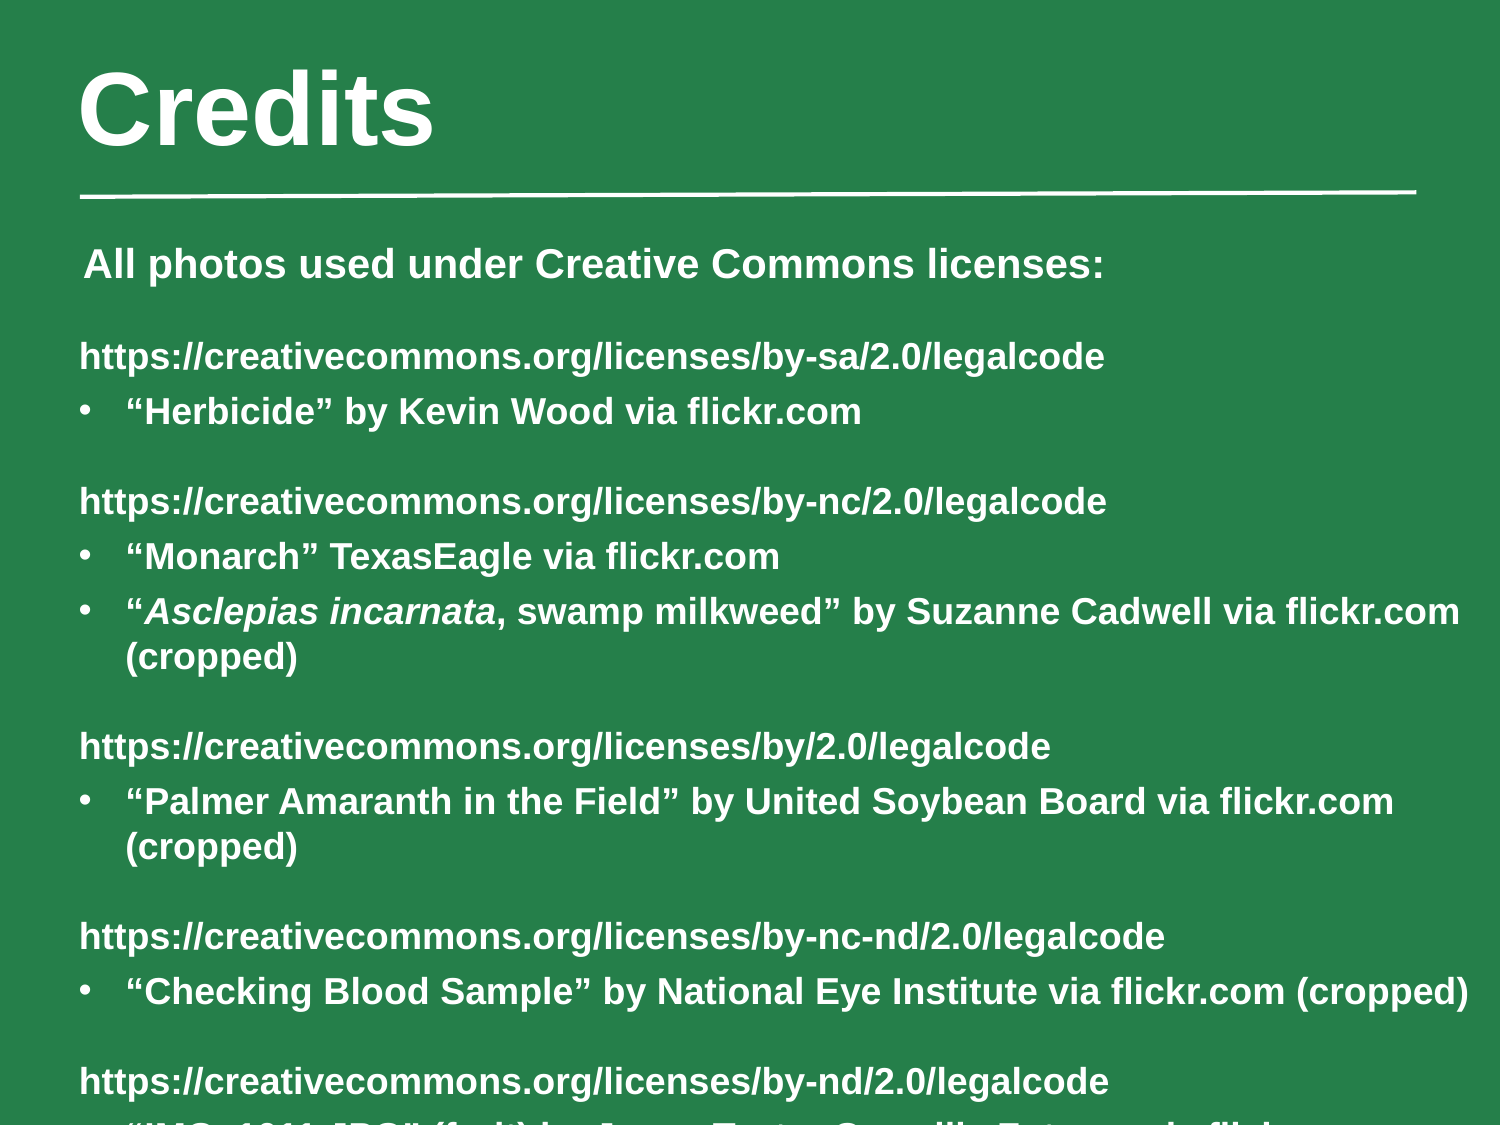

Credits
  All photos used under Creative Commons licenses:

https://creativecommons.org/licenses/by-sa/2.0/legalcode
“Herbicide” by Kevin Wood via flickr.com

https://creativecommons.org/licenses/by-nc/2.0/legalcode
“Monarch” TexasEagle via flickr.com
“Asclepias incarnata, swamp milkweed” by Suzanne Cadwell via flickr.com (cropped)

https://creativecommons.org/licenses/by/2.0/legalcode
“Palmer Amaranth in the Field” by United Soybean Board via flickr.com (cropped)

https://creativecommons.org/licenses/by-nc-nd/2.0/legalcode
“Checking Blood Sample” by National Eye Institute via flickr.com (cropped)

https://creativecommons.org/licenses/by-nd/2.0/legalcode
“IMG_1011.JPG” (fruit) by Jason Tester Guerrilla Futures via flickr.com (cropped)